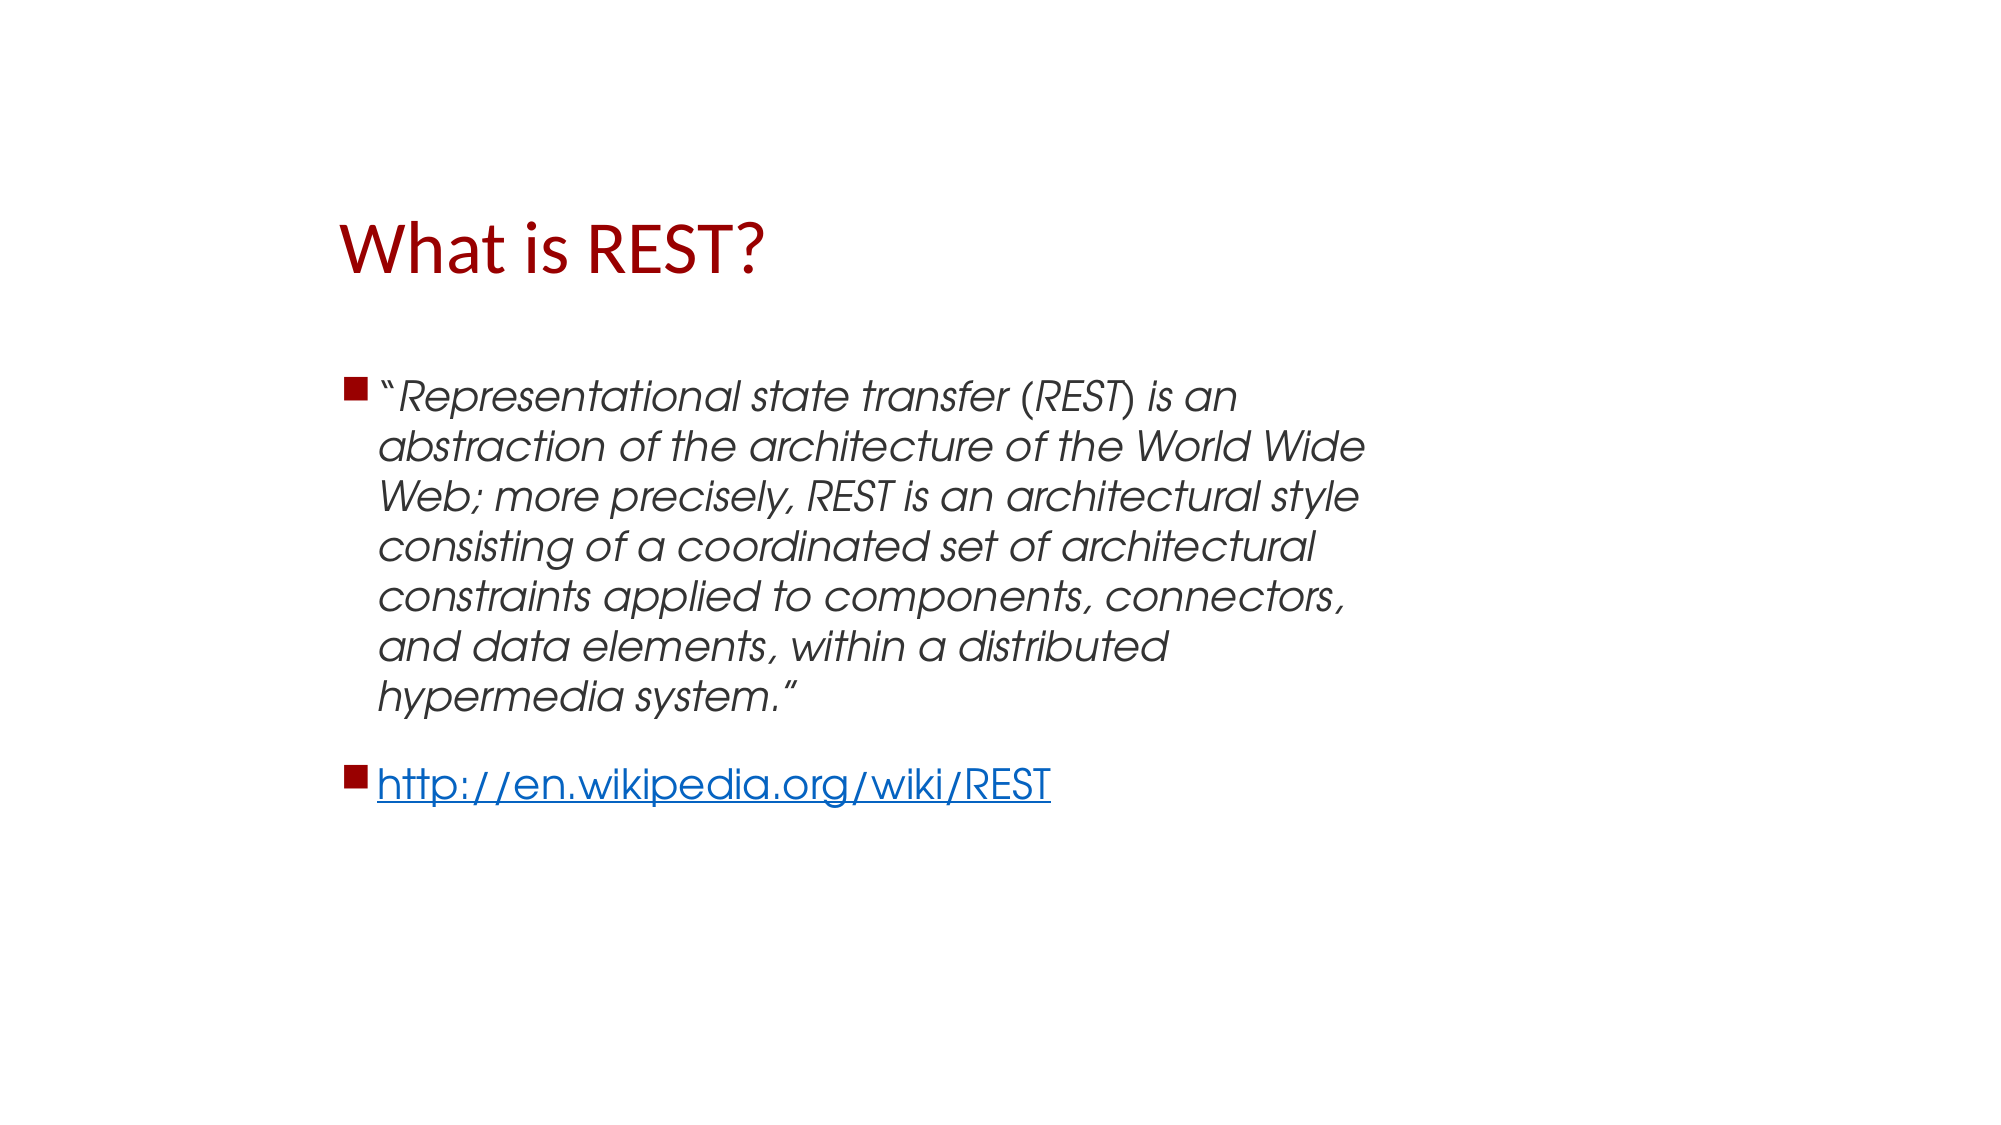

# What is REST?
“Representational state transfer (REST) is an abstraction of the architecture of the World Wide Web; more precisely, REST is an architectural style consisting of a coordinated set of architectural constraints applied to components, connectors, and data elements, within a distributed hypermedia system.”
http://en.wikipedia.org/wiki/REST